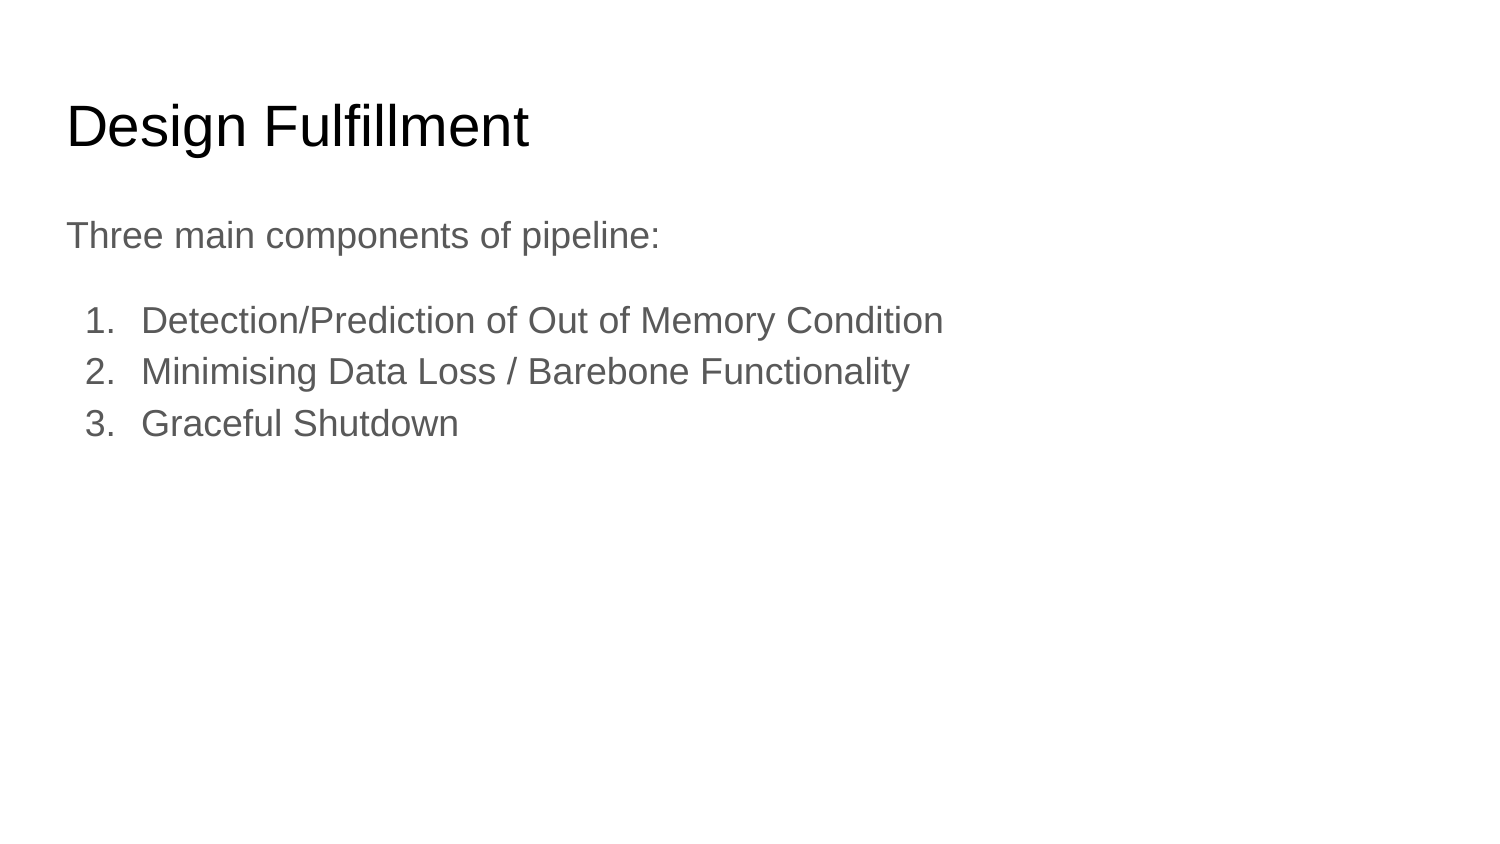

# Design Fulfillment
Three main components of pipeline:
Detection/Prediction of Out of Memory Condition
Minimising Data Loss / Barebone Functionality
Graceful Shutdown